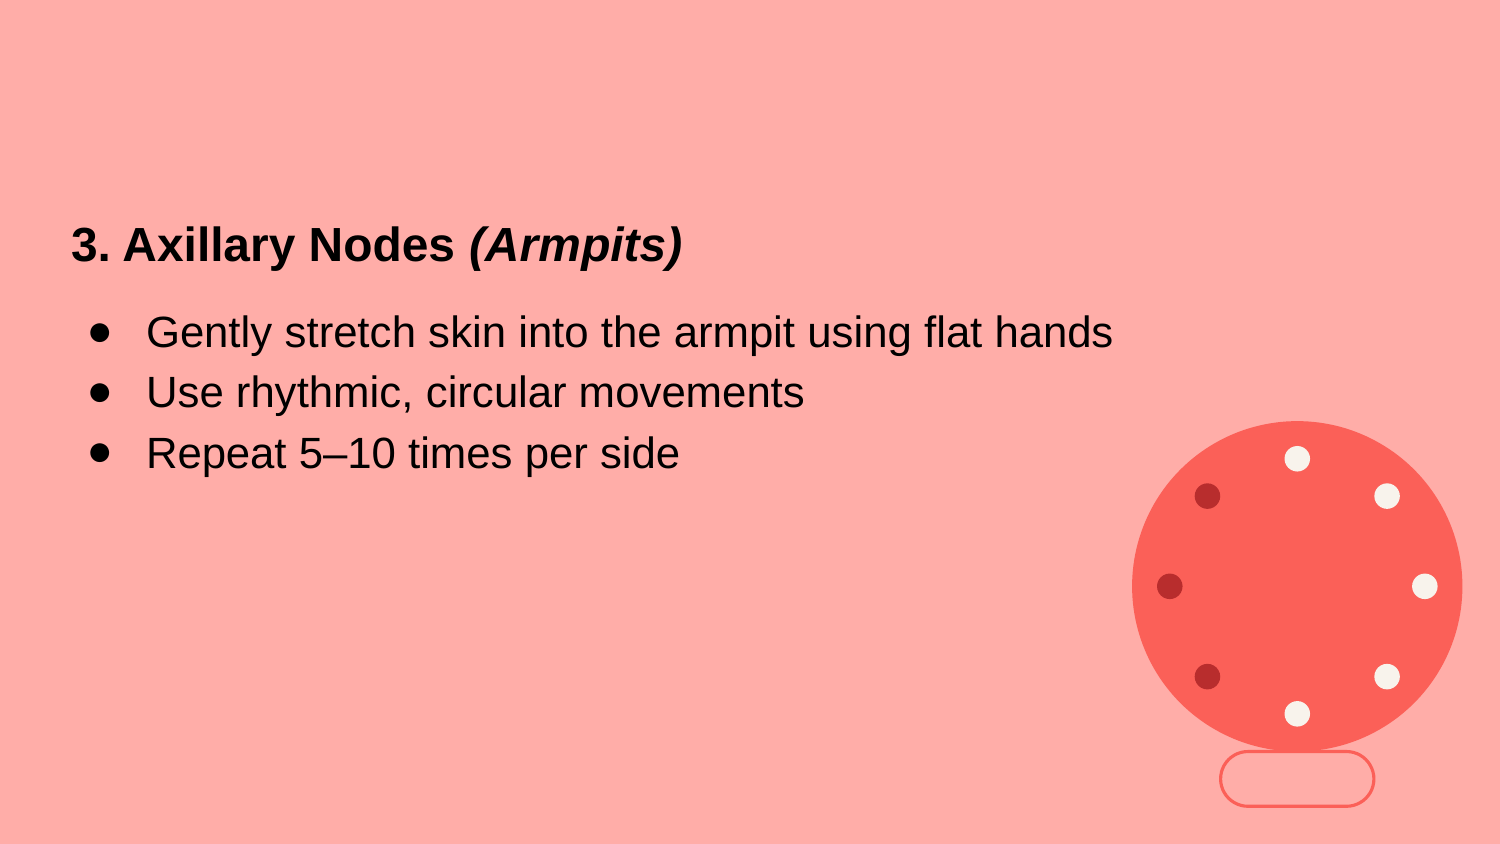

3. Axillary Nodes (Armpits)
Gently stretch skin into the armpit using flat hands
Use rhythmic, circular movements
Repeat 5–10 times per side